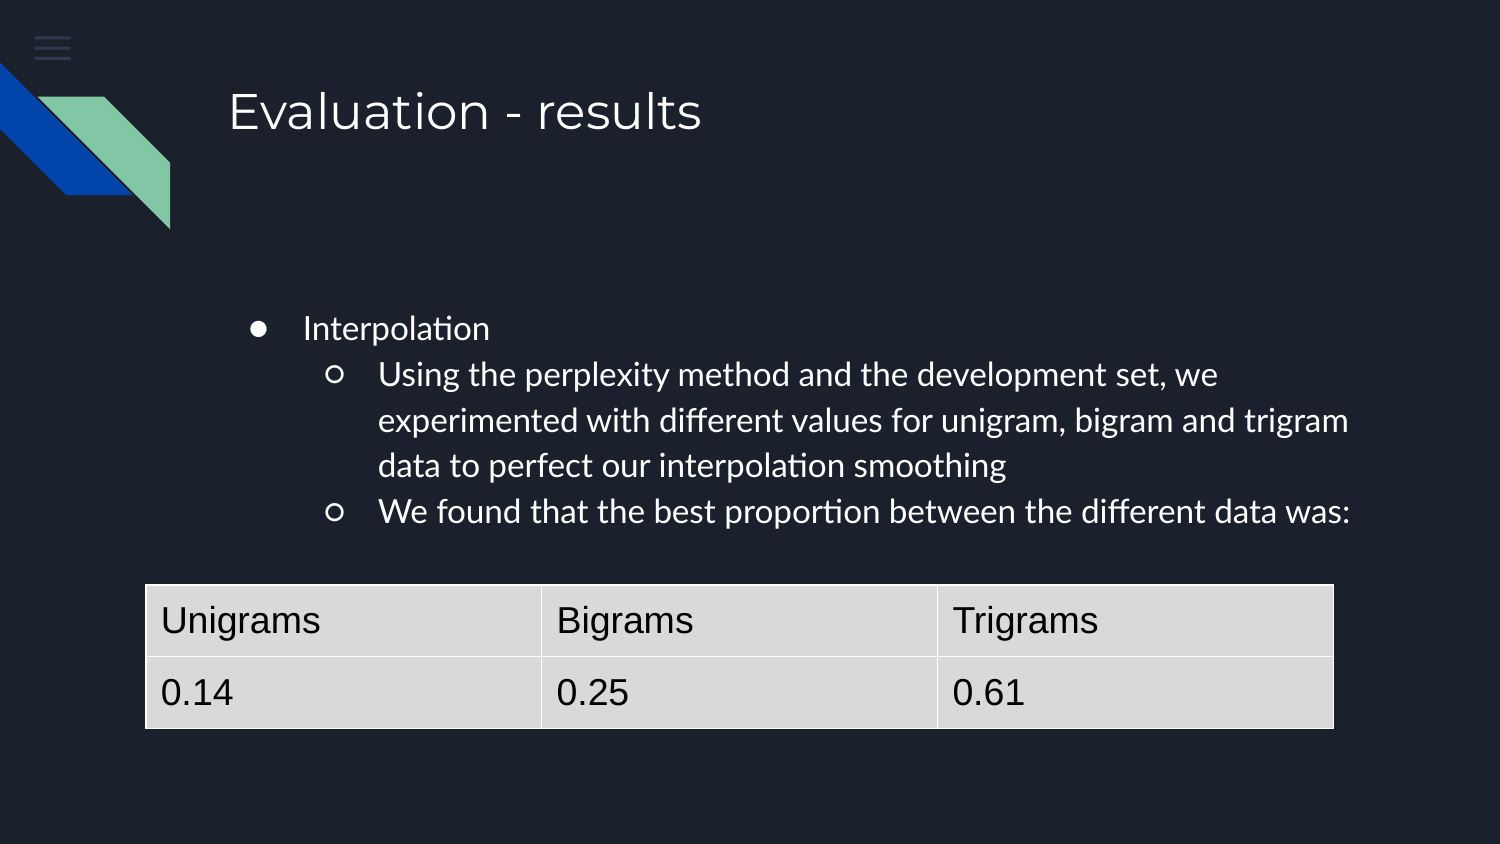

# Evaluation - results
Interpolation
Using the perplexity method and the development set, we experimented with different values for unigram, bigram and trigram data to perfect our interpolation smoothing
We found that the best proportion between the different data was:
| Unigrams | Bigrams | Trigrams |
| --- | --- | --- |
| 0.14 | 0.25 | 0.61 |